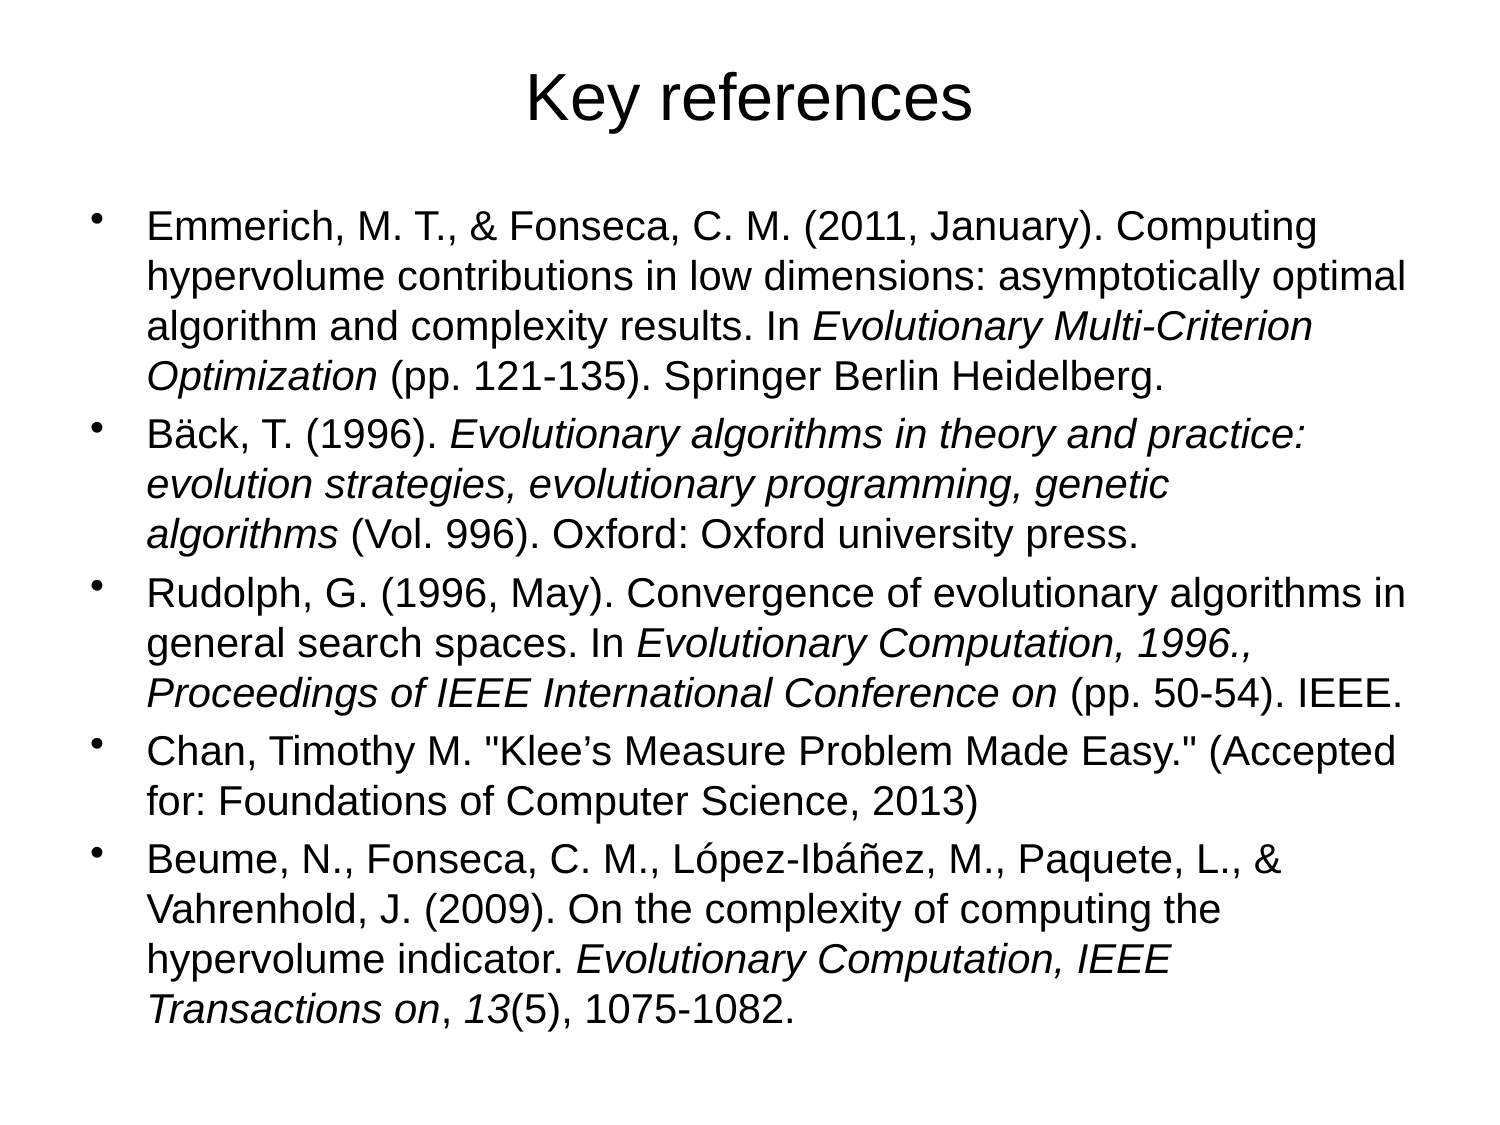

# Key references
Emmerich, M. T., & Fonseca, C. M. (2011, January). Computing hypervolume contributions in low dimensions: asymptotically optimal algorithm and complexity results. In Evolutionary Multi-Criterion Optimization (pp. 121-135). Springer Berlin Heidelberg.
Bäck, T. (1996). Evolutionary algorithms in theory and practice: evolution strategies, evolutionary programming, genetic algorithms (Vol. 996). Oxford: Oxford university press.
Rudolph, G. (1996, May). Convergence of evolutionary algorithms in general search spaces. In Evolutionary Computation, 1996., Proceedings of IEEE International Conference on (pp. 50-54). IEEE.
Chan, Timothy M. "Klee’s Measure Problem Made Easy." (Accepted for: Foundations of Computer Science, 2013)
Beume, N., Fonseca, C. M., López-Ibáñez, M., Paquete, L., & Vahrenhold, J. (2009). On the complexity of computing the hypervolume indicator. Evolutionary Computation, IEEE Transactions on, 13(5), 1075-1082.